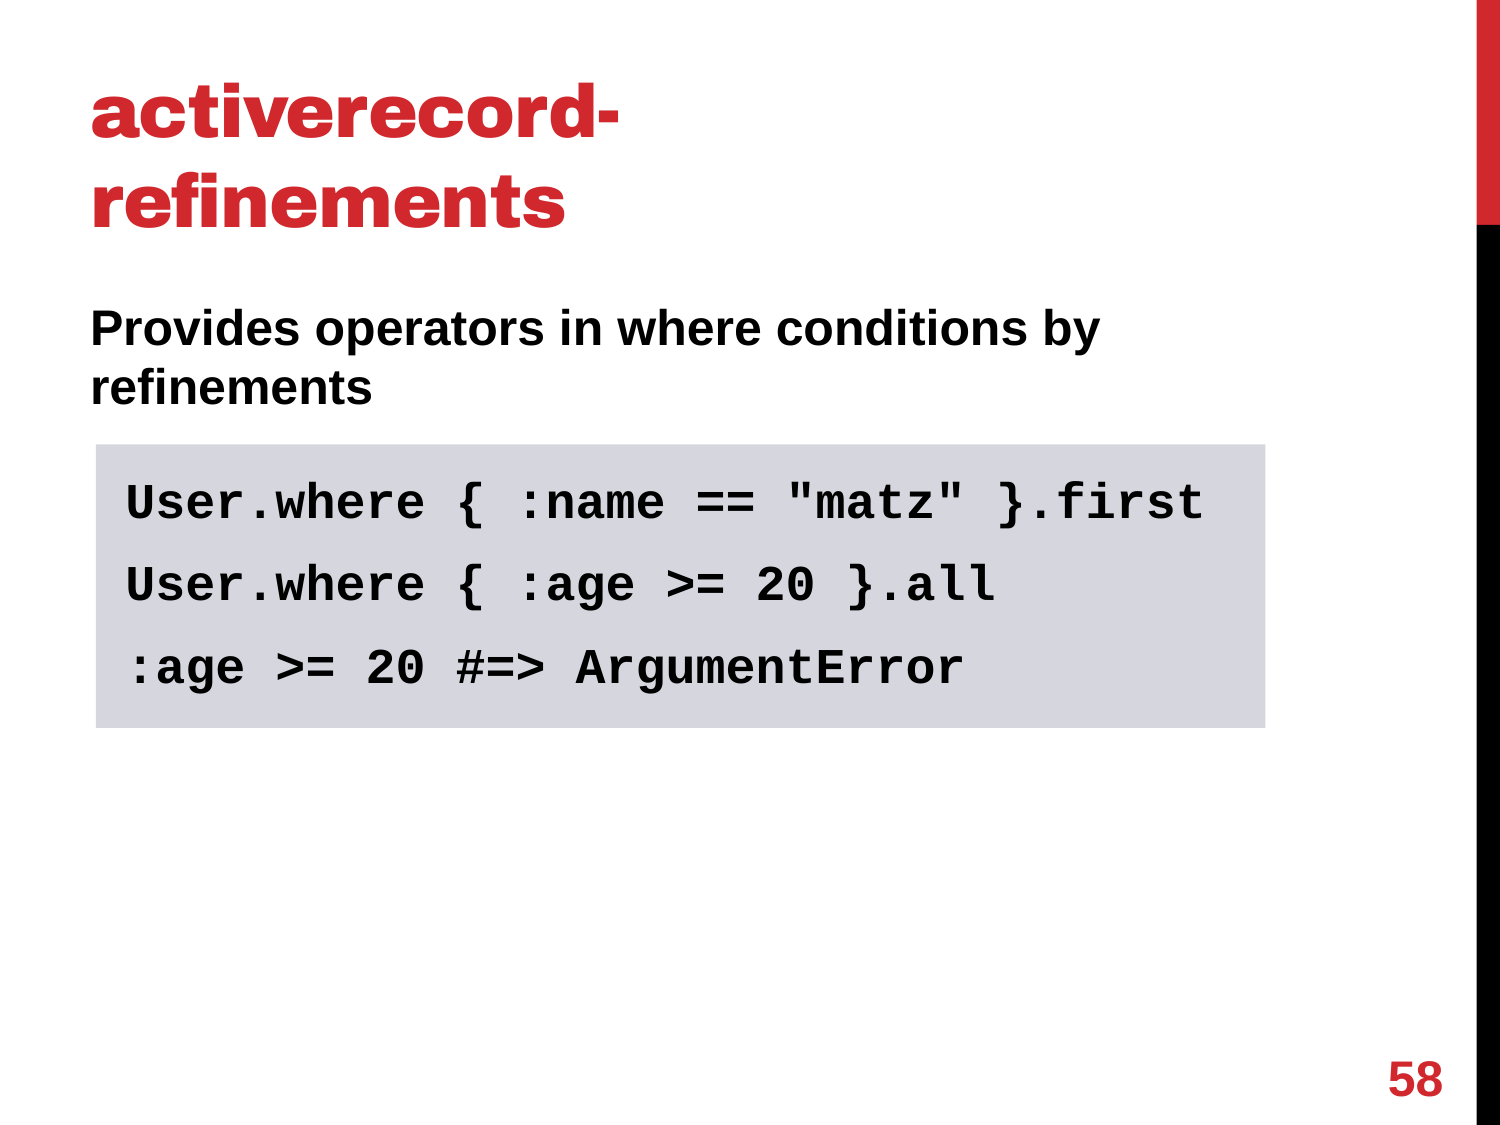

# activerecord-refinements
Provides operators in where conditions by refinements

User.where { :name == "matz" }.first
User.where { :age >= 20 }.all
:age >= 20 #=> ArgumentError
58